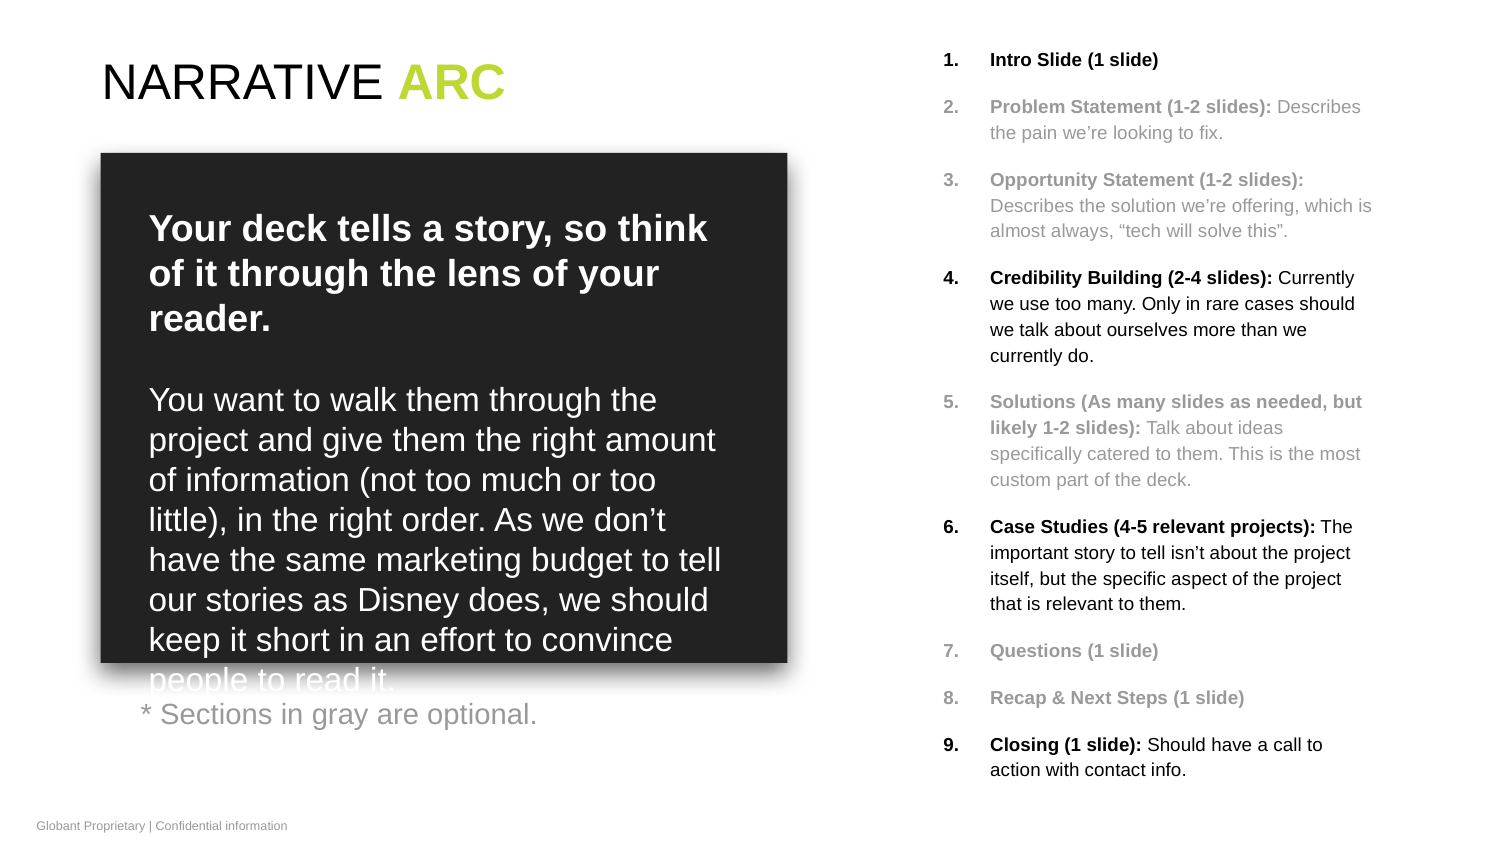

NARRATIVE ARC
Intro Slide (1 slide)
Problem Statement (1-2 slides): Describes the pain we’re looking to fix.
Opportunity Statement (1-2 slides): Describes the solution we’re offering, which is almost always, “tech will solve this”.
Credibility Building (2-4 slides): Currently we use too many. Only in rare cases should we talk about ourselves more than we currently do.
Solutions (As many slides as needed, but likely 1-2 slides): Talk about ideas specifically catered to them. This is the most custom part of the deck.
Case Studies (4-5 relevant projects): The important story to tell isn’t about the project itself, but the specific aspect of the project that is relevant to them.
Questions (1 slide)
Recap & Next Steps (1 slide)
Closing (1 slide): Should have a call to action with contact info.

Your deck tells a story, so think of it through the lens of your reader.

You want to walk them through the project and give them the right amount of information (not too much or too little), in the right order. As we don’t have the same marketing budget to tell our stories as Disney does, we should keep it short in an effort to convince people to read it.
* Sections in gray are optional.
Globant Proprietary | Confidential information